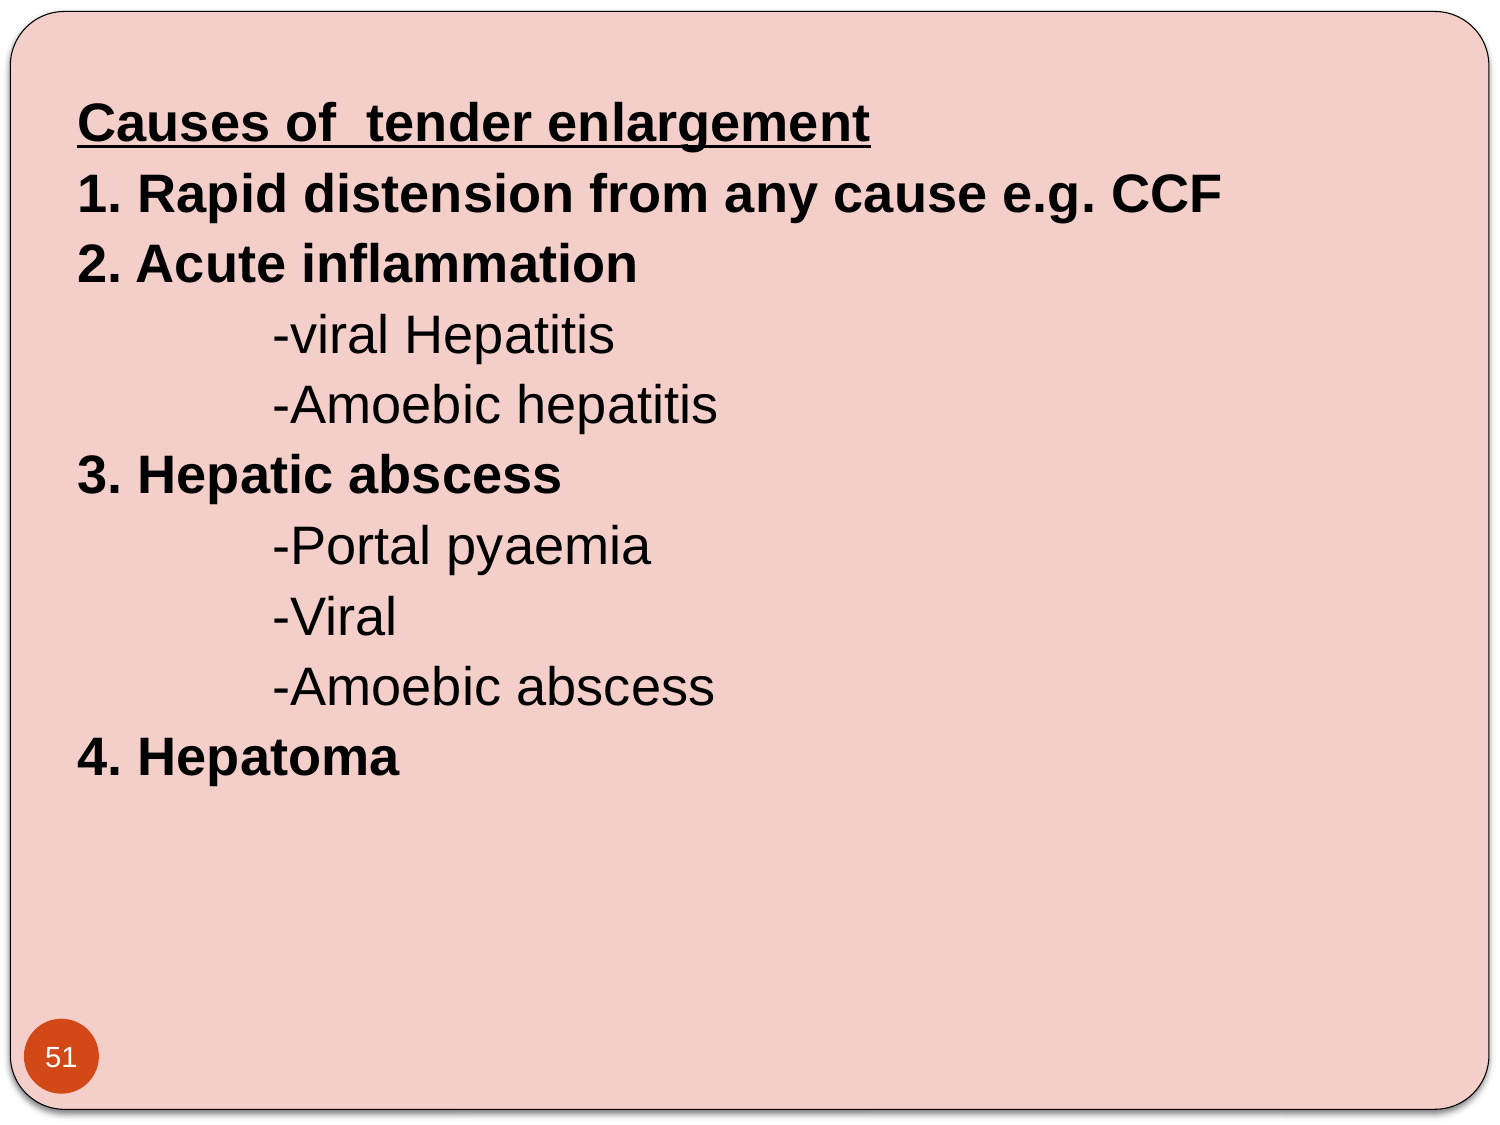

Causes of  tender enlargement
1. Rapid distension from any cause e.g. CCF
2. Acute inflammation
		-viral Hepatitis
		-Amoebic hepatitis
3. Hepatic abscess
		-Portal pyaemia
		-Viral
		-Amoebic abscess
4. Hepatoma
51